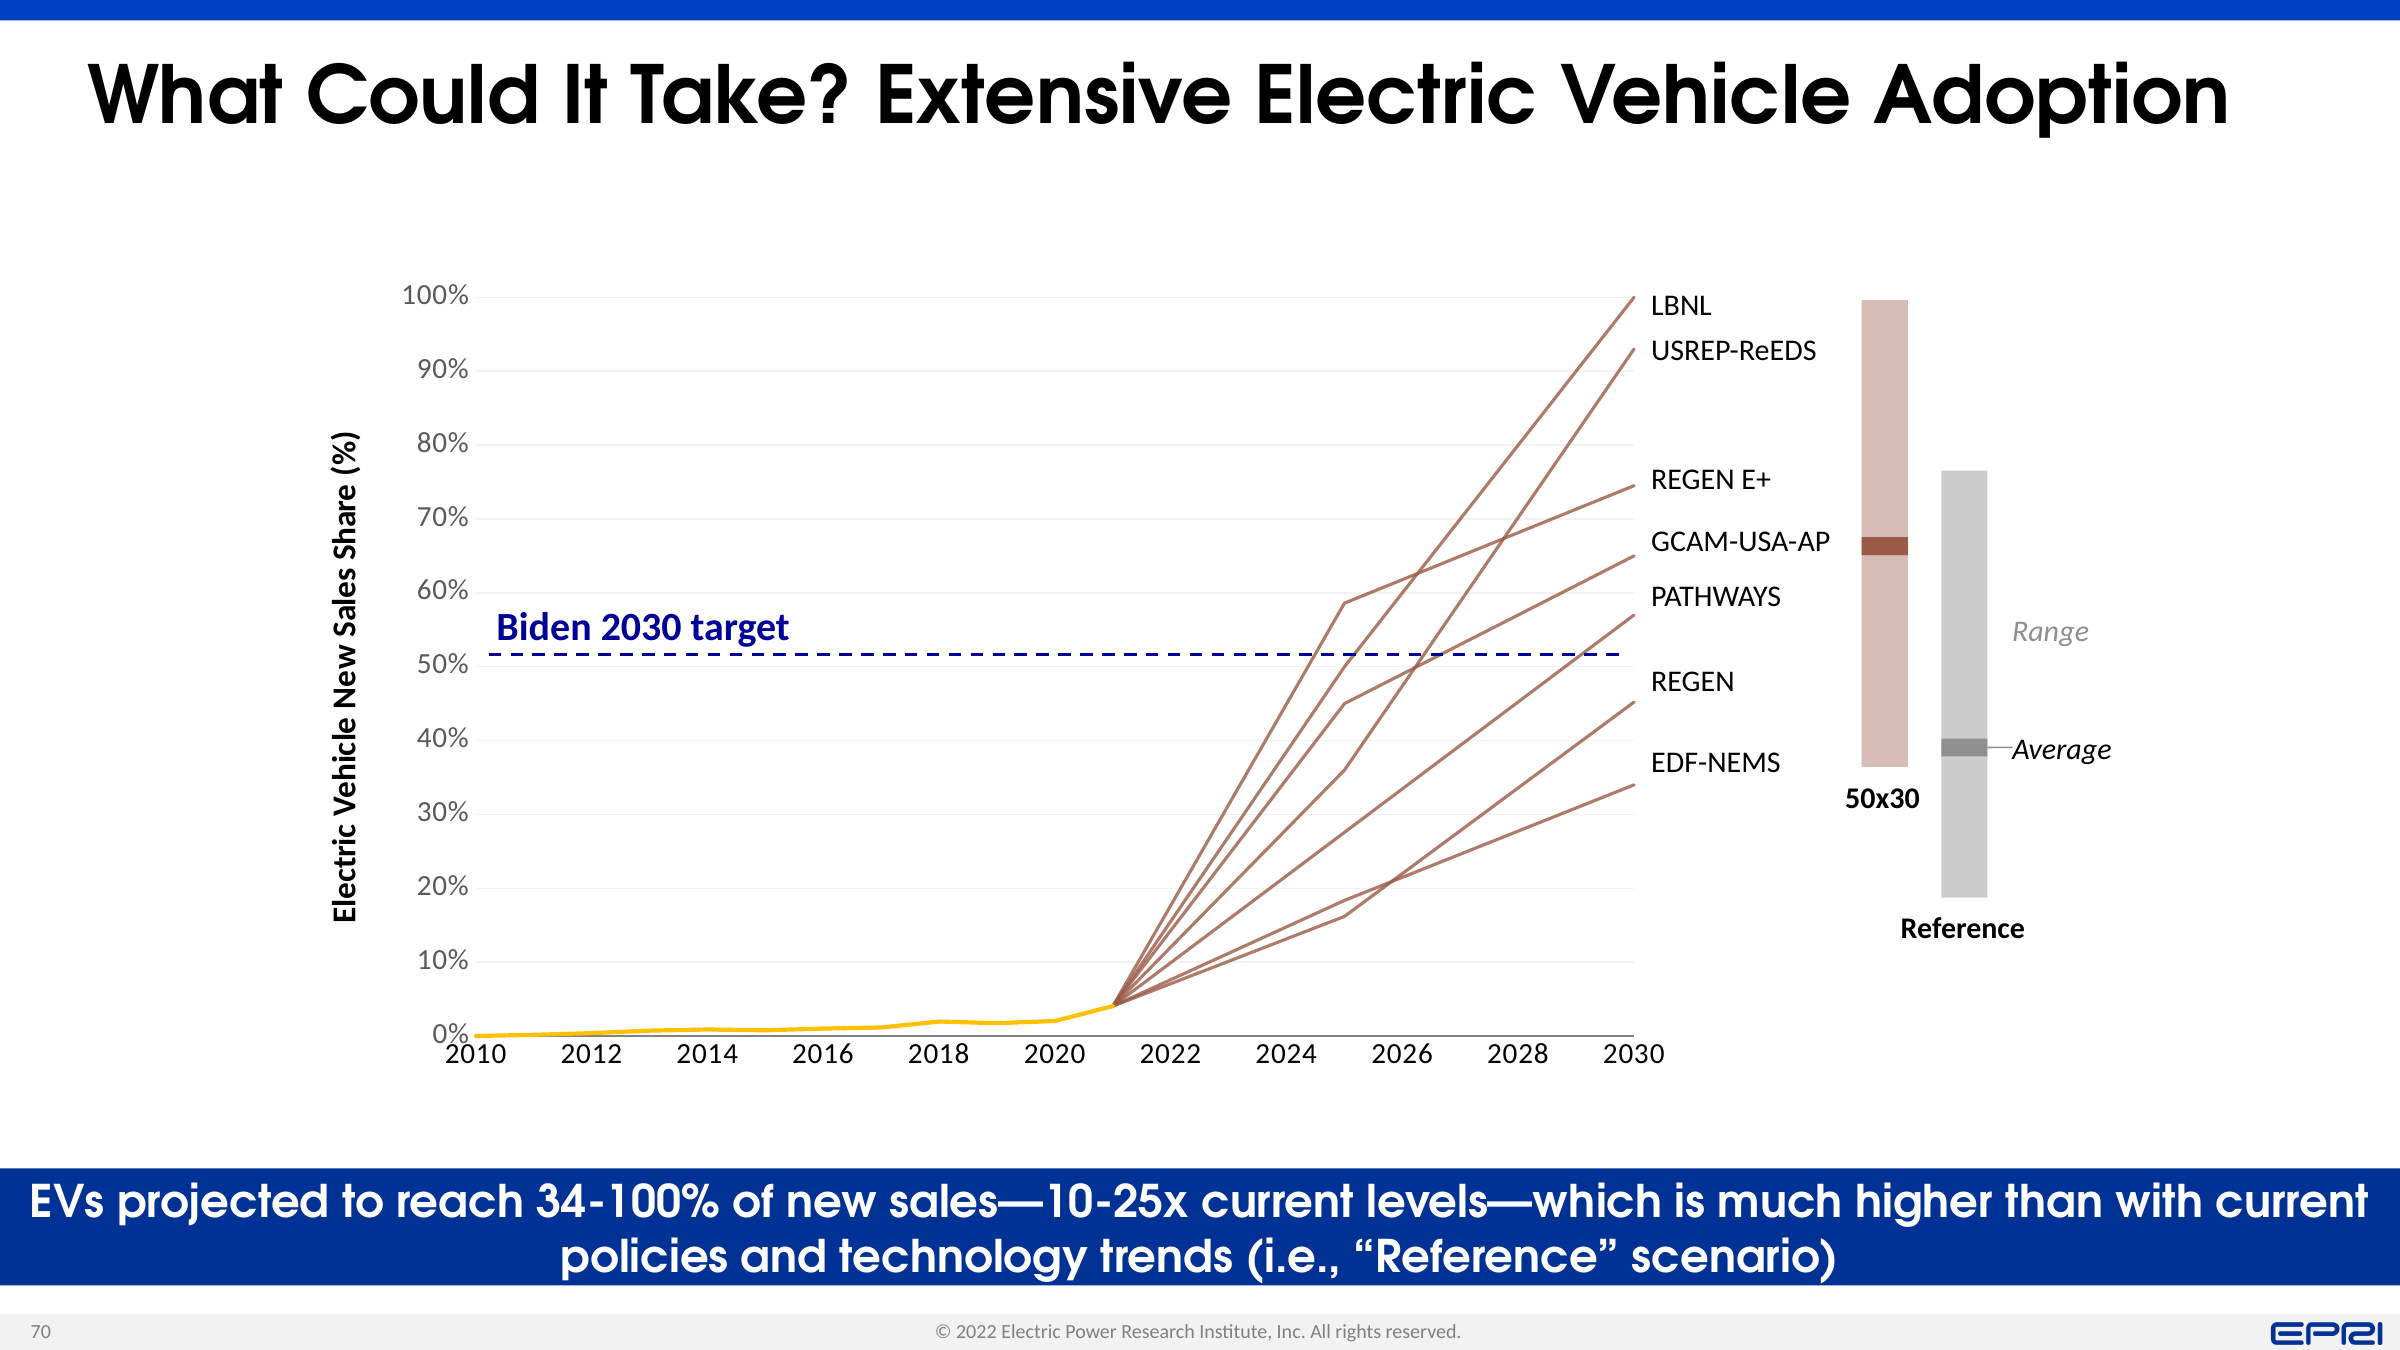

# What Could It Take? Extensive Electric Vehicle Adoption

### Chart

| Category |  | LBNL | GCAM-USA-AP | NEMS | PATHWAYS | REGEN | REGEN E+ | USREP-ReEDS |
|---|---|---|---|---|---|---|---|---|
LBNL
USREP-ReEDS
REGEN E+
GCAM-USA-AP
REGEN
EDF-NEMS
PATHWAYS

Biden 2030 target
Range
Average
50x30
Reference
EVs projected to reach 34-100% of new sales—10-25x current levels—which is much higher than with current policies and technology trends (i.e., “Reference” scenario)